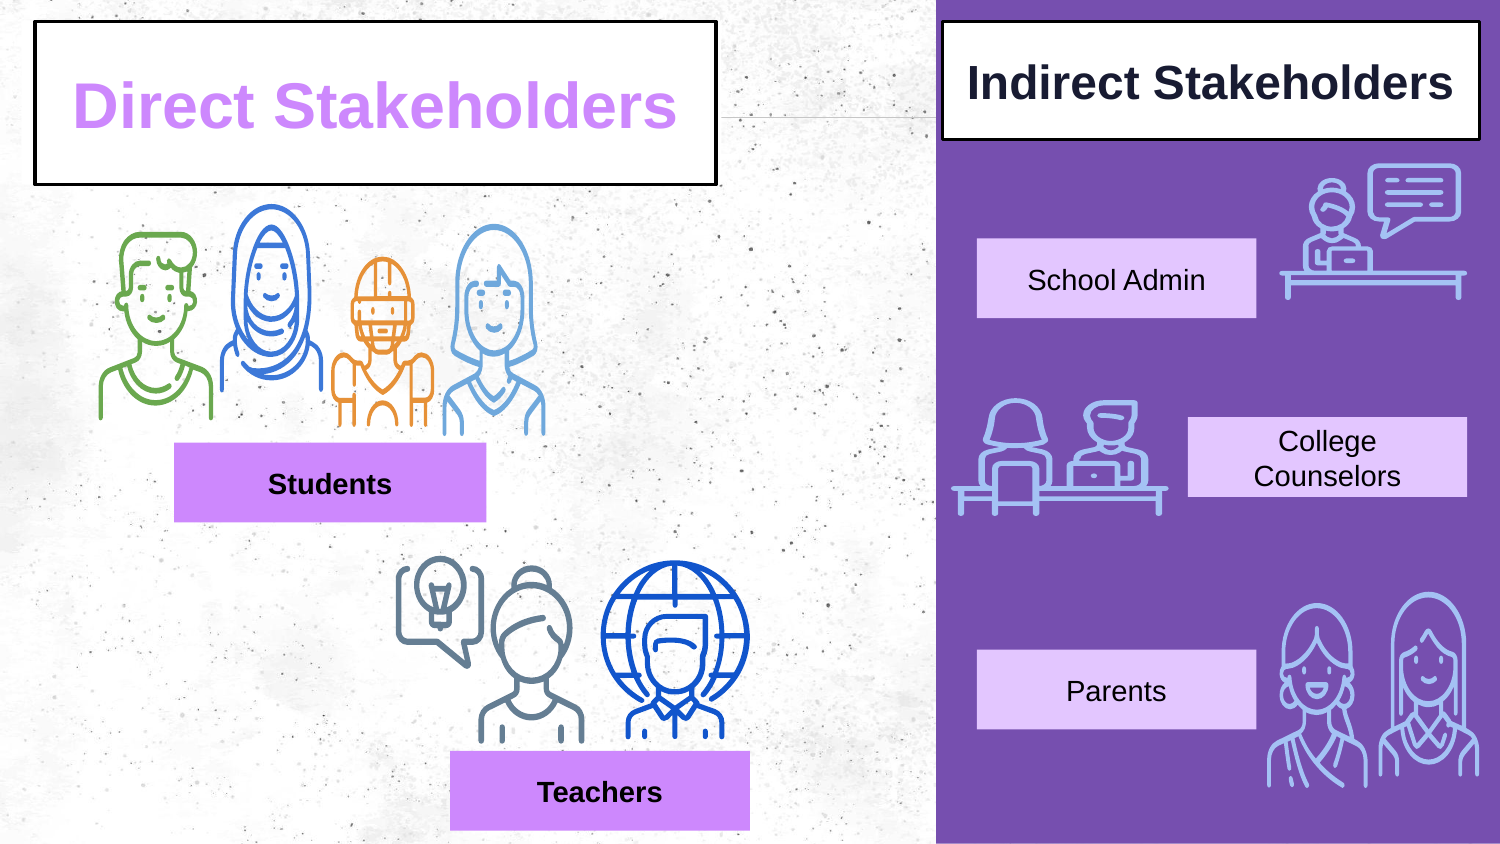

# Direct Stakeholders

Indirect Stakeholders

School Admin

College Counselors
Students

Parents
Teachers